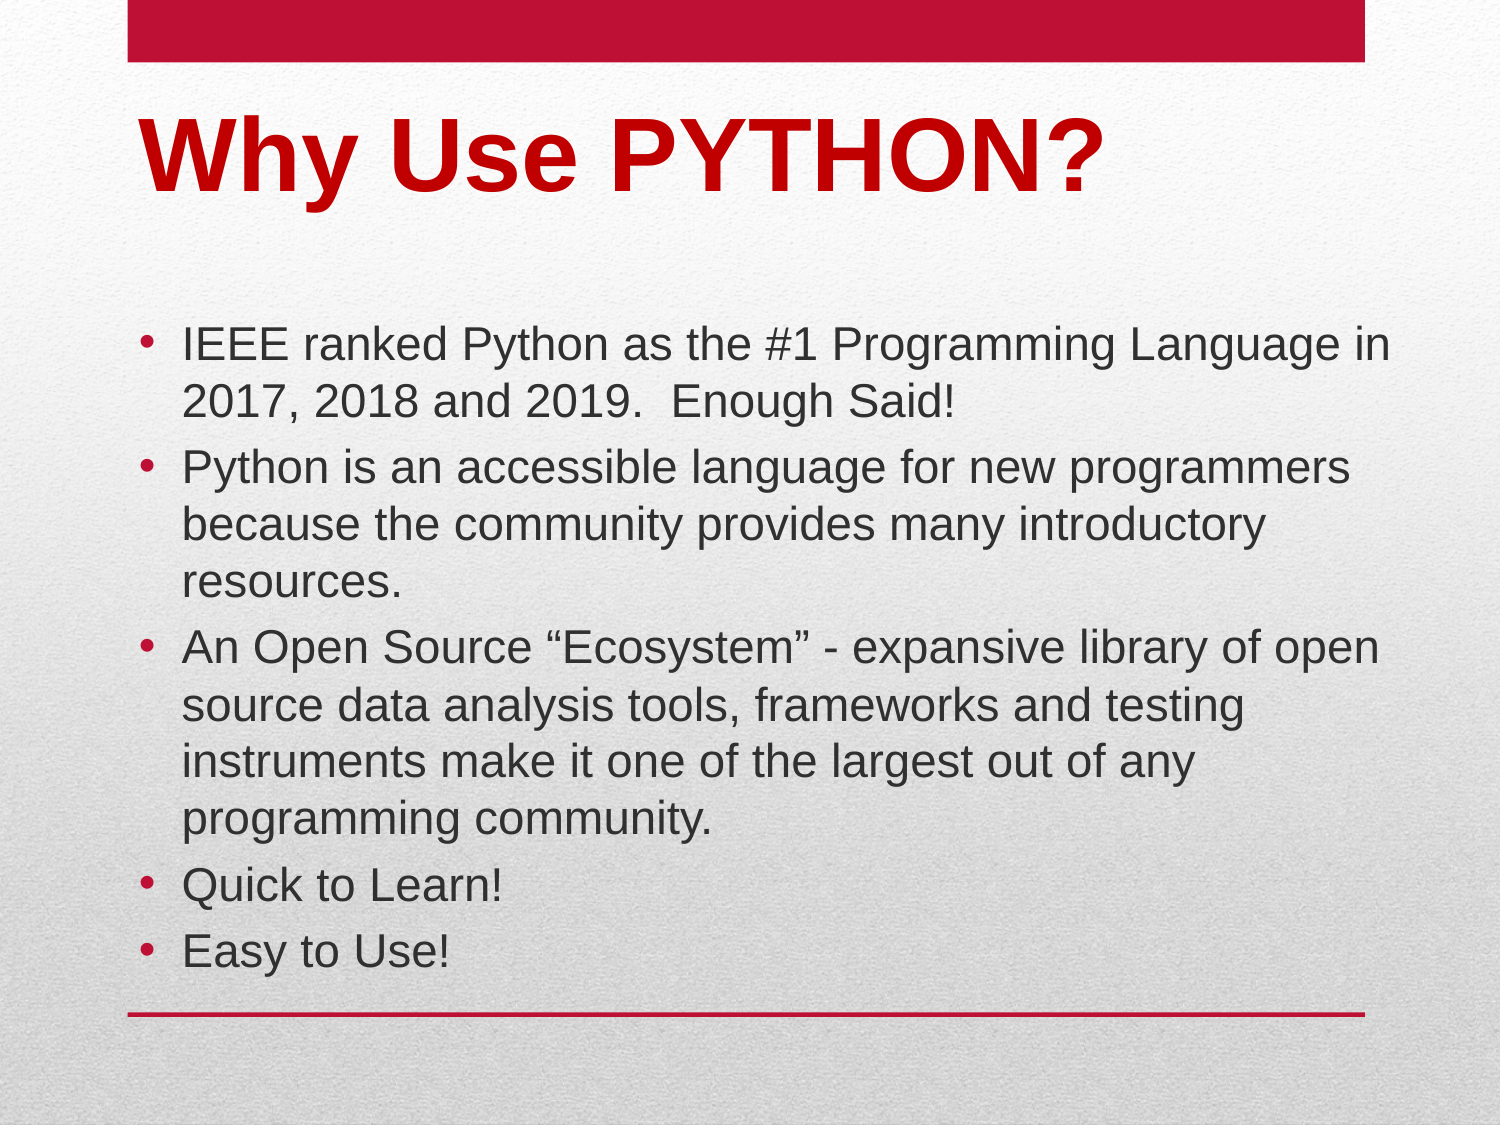

# Why Use PYTHON?
IEEE ranked Python as the #1 Programming Language in 2017, 2018 and 2019.  Enough Said!
Python is an accessible language for new programmers because the community provides many introductory resources.
An Open Source “Ecosystem” - expansive library of open source data analysis tools, frameworks and testing instruments make it one of the largest out of any programming community.
Quick to Learn!
Easy to Use!